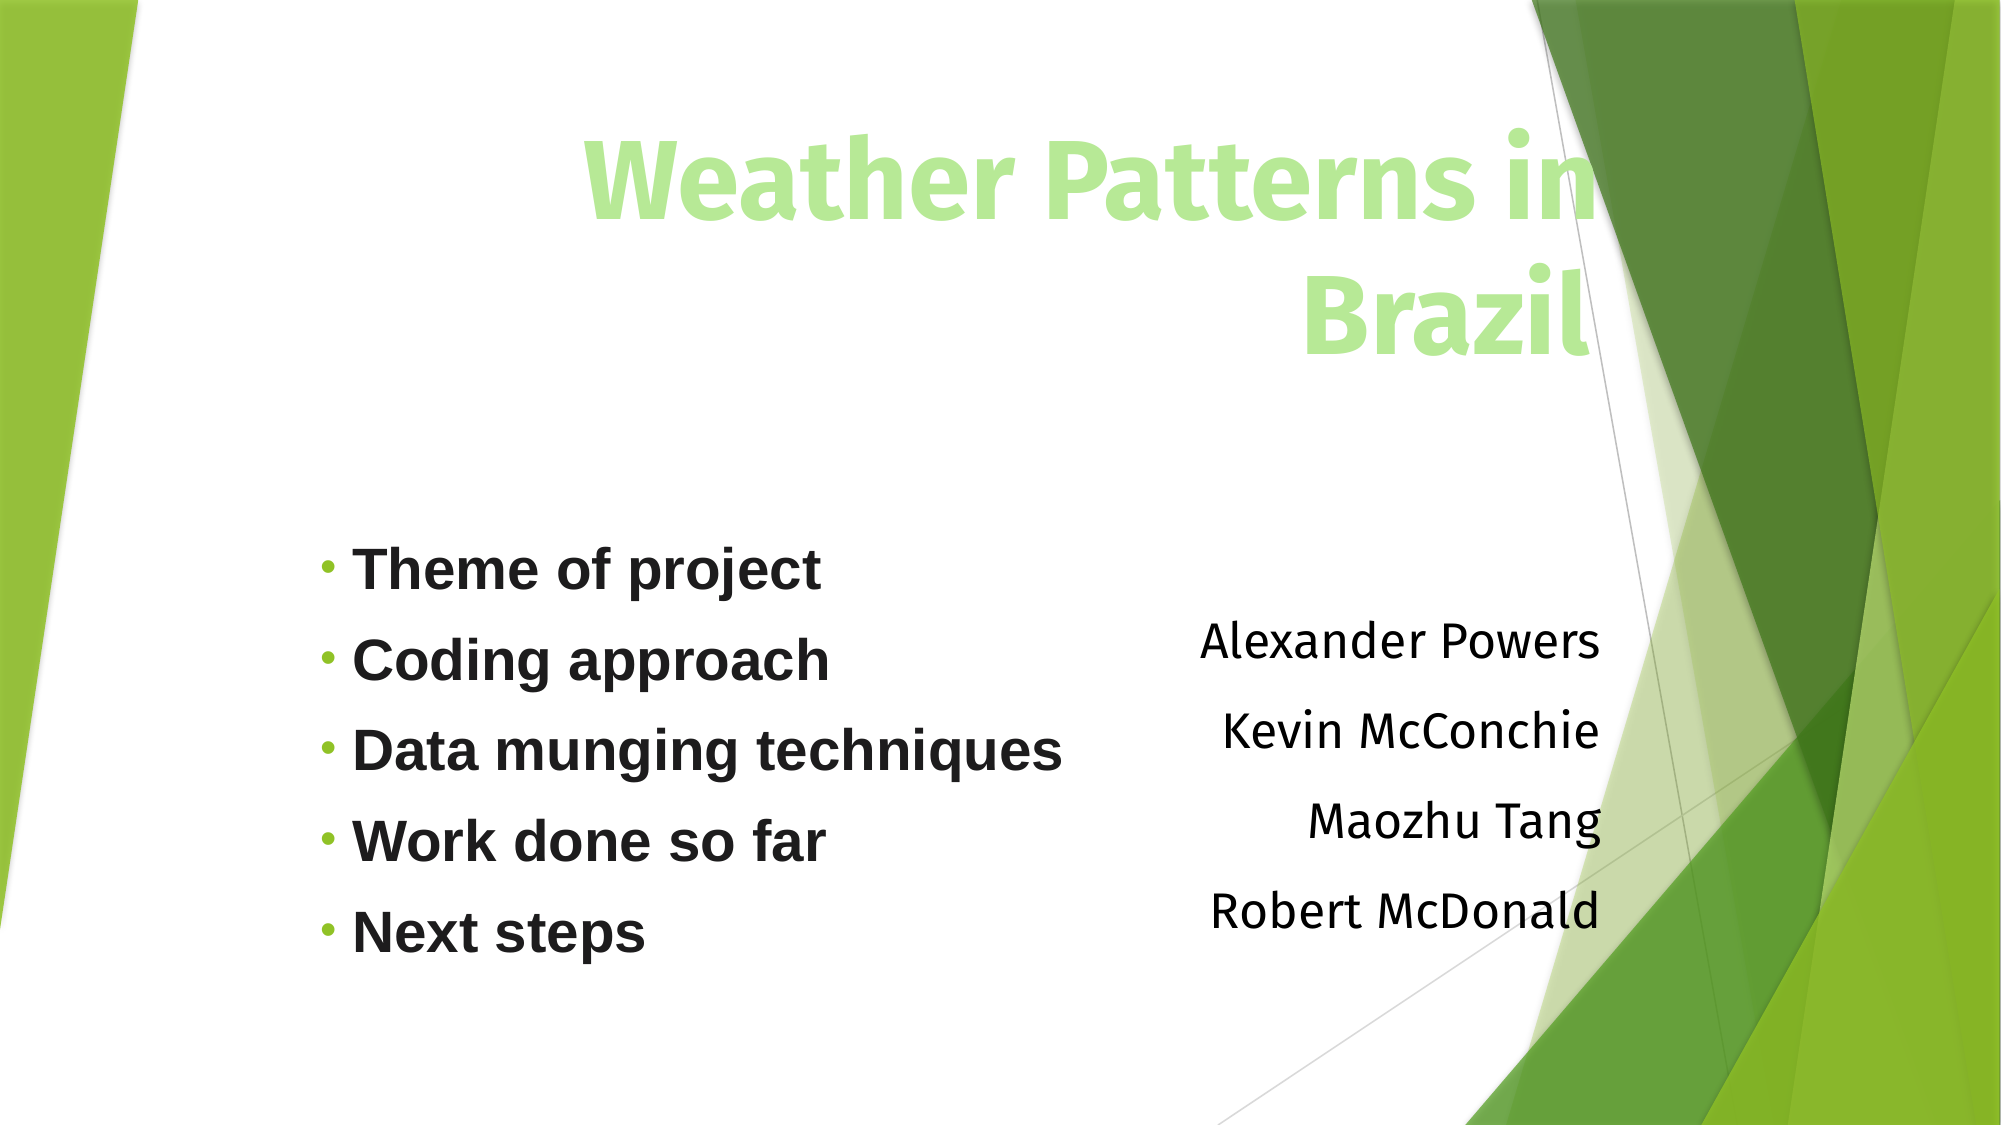

# Weather Patterns in Brazil
 Theme of project
 Coding approach
 Data munging techniques
 Work done so far
 Next steps

Alexander Powers
Kevin McConchie
Maozhu Tang
Robert McDonald